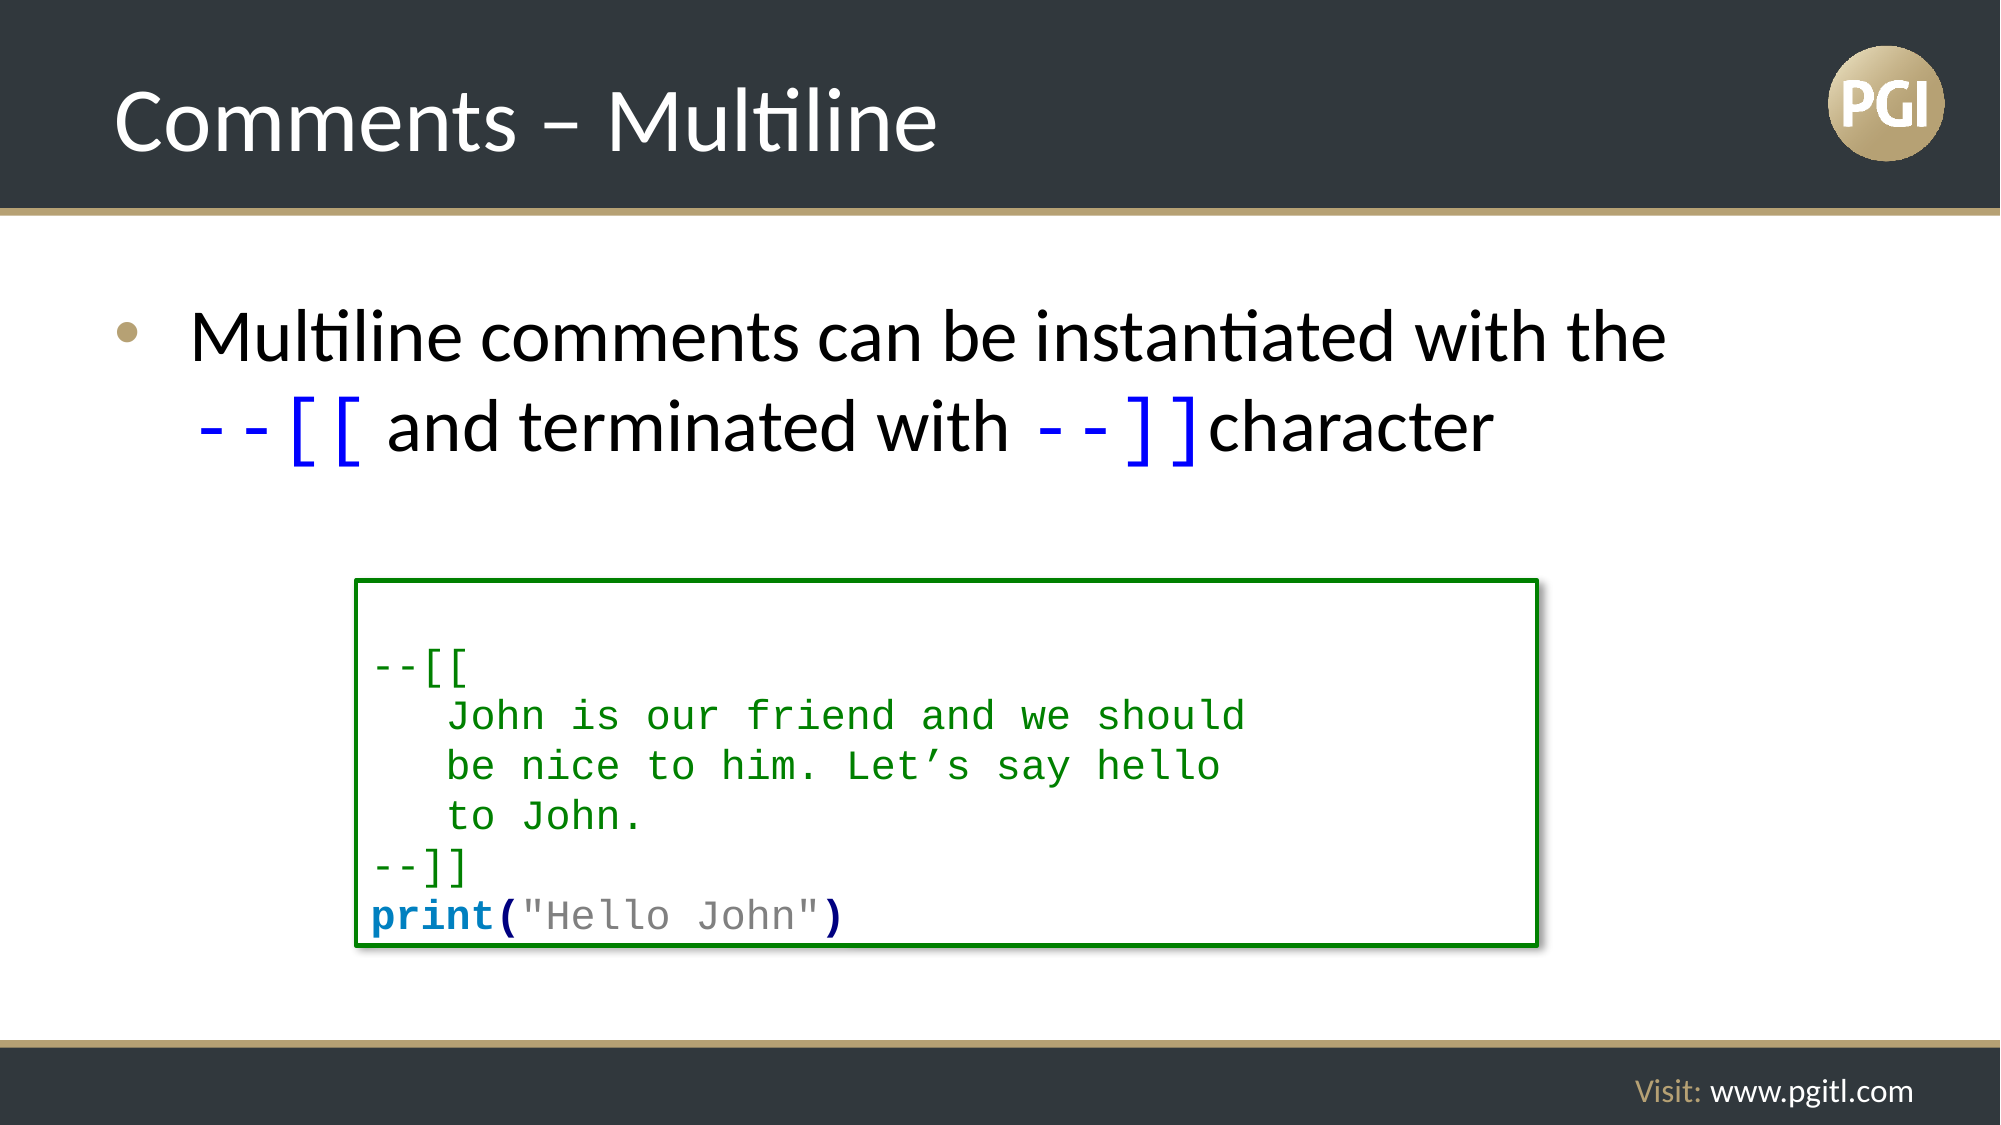

# Comments – Multiline
Multiline comments can be instantiated with the
--[[ and terminated with --]]character

--[[
   John is our friend and we should
   be nice to him. Let’s say hello
   to John.
--]]
print("Hello John")